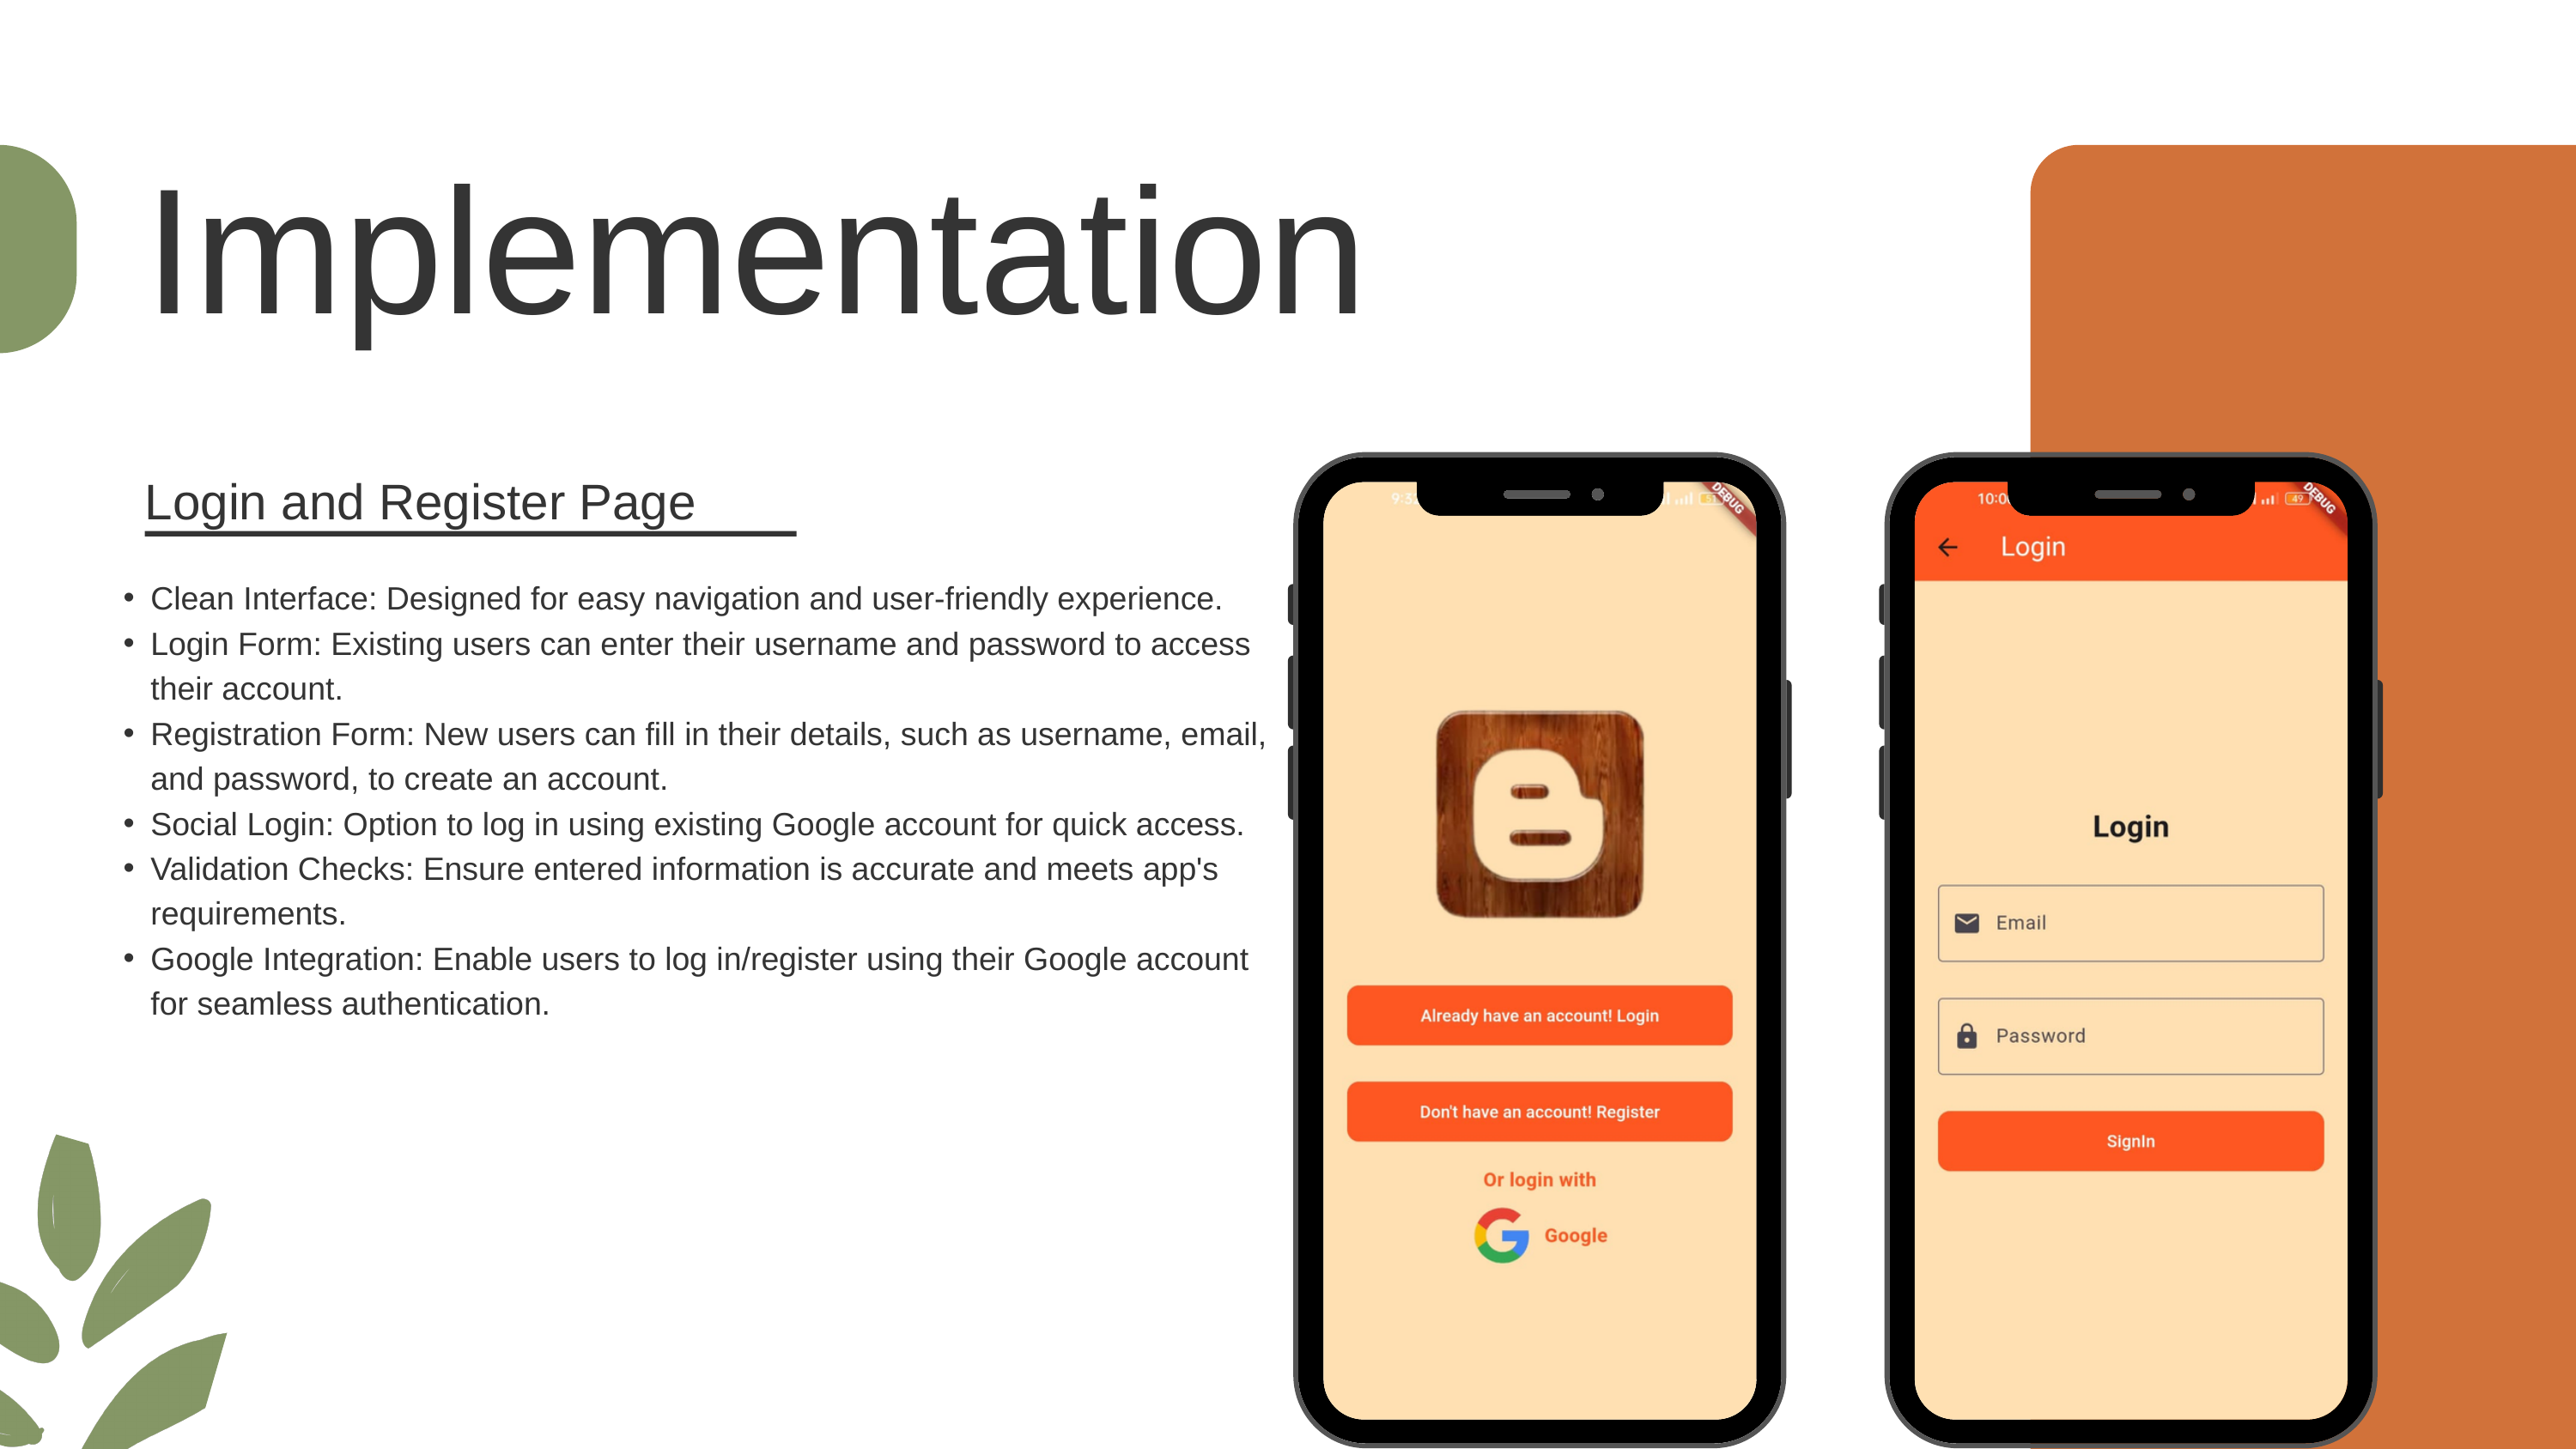

Implementation

Login and Register Page

Clean Interface: Designed for easy navigation and user-friendly experience.
Login Form: Existing users can enter their username and password to access their account.
Registration Form: New users can fill in their details, such as username, email, and password, to create an account.
Social Login: Option to log in using existing Google account for quick access.
Validation Checks: Ensure entered information is accurate and meets app's requirements.
Google Integration: Enable users to log in/register using their Google account for seamless authentication.